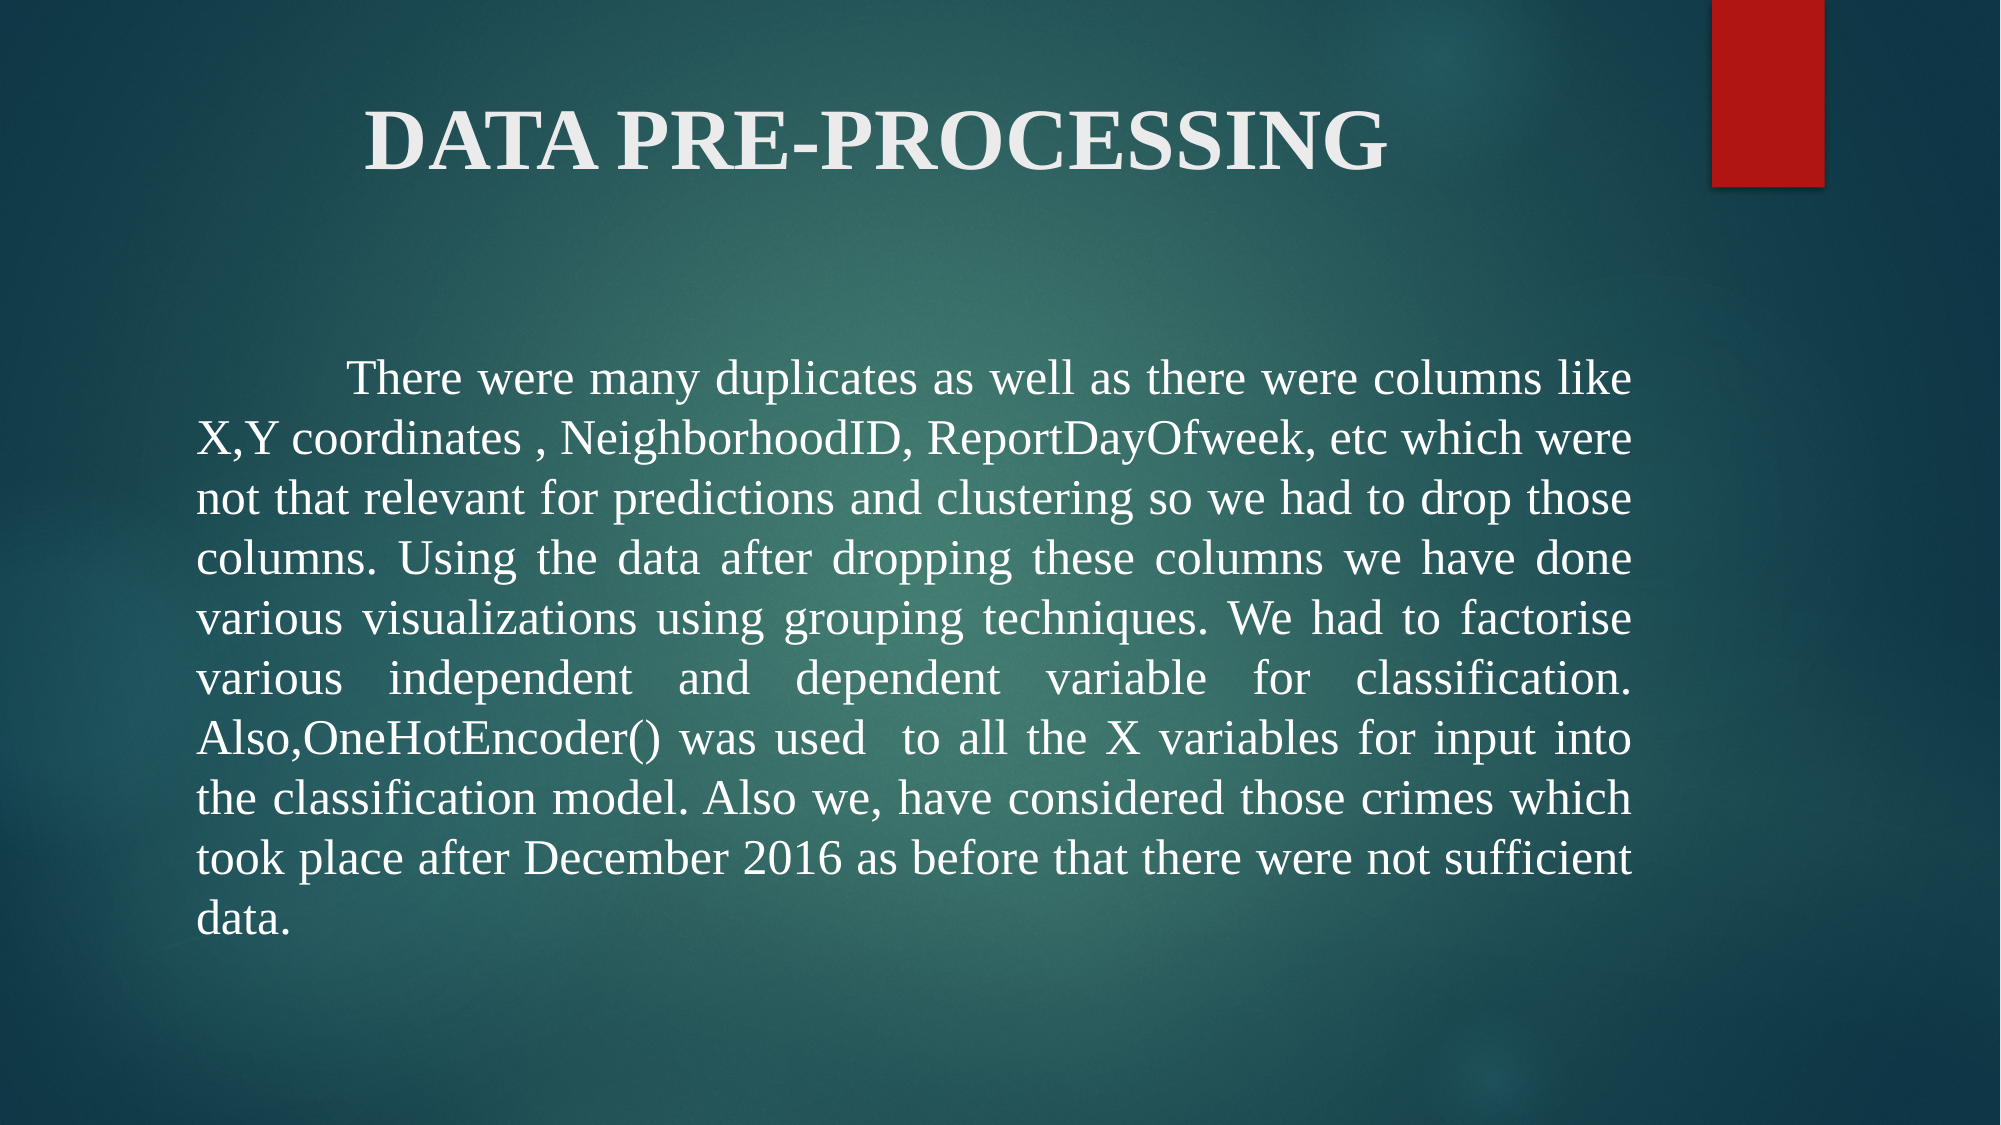

# DATA PRE-PROCESSING
	There were many duplicates as well as there were columns like X,Y coordinates , NeighborhoodID, ReportDayOfweek, etc which were not that relevant for predictions and clustering so we had to drop those columns. Using the data after dropping these columns we have done various visualizations using grouping techniques. We had to factorise various independent and dependent variable for classification. Also,OneHotEncoder() was used  to all the X variables for input into the classification model. Also we, have considered those crimes which took place after December 2016 as before that there were not sufficient data.